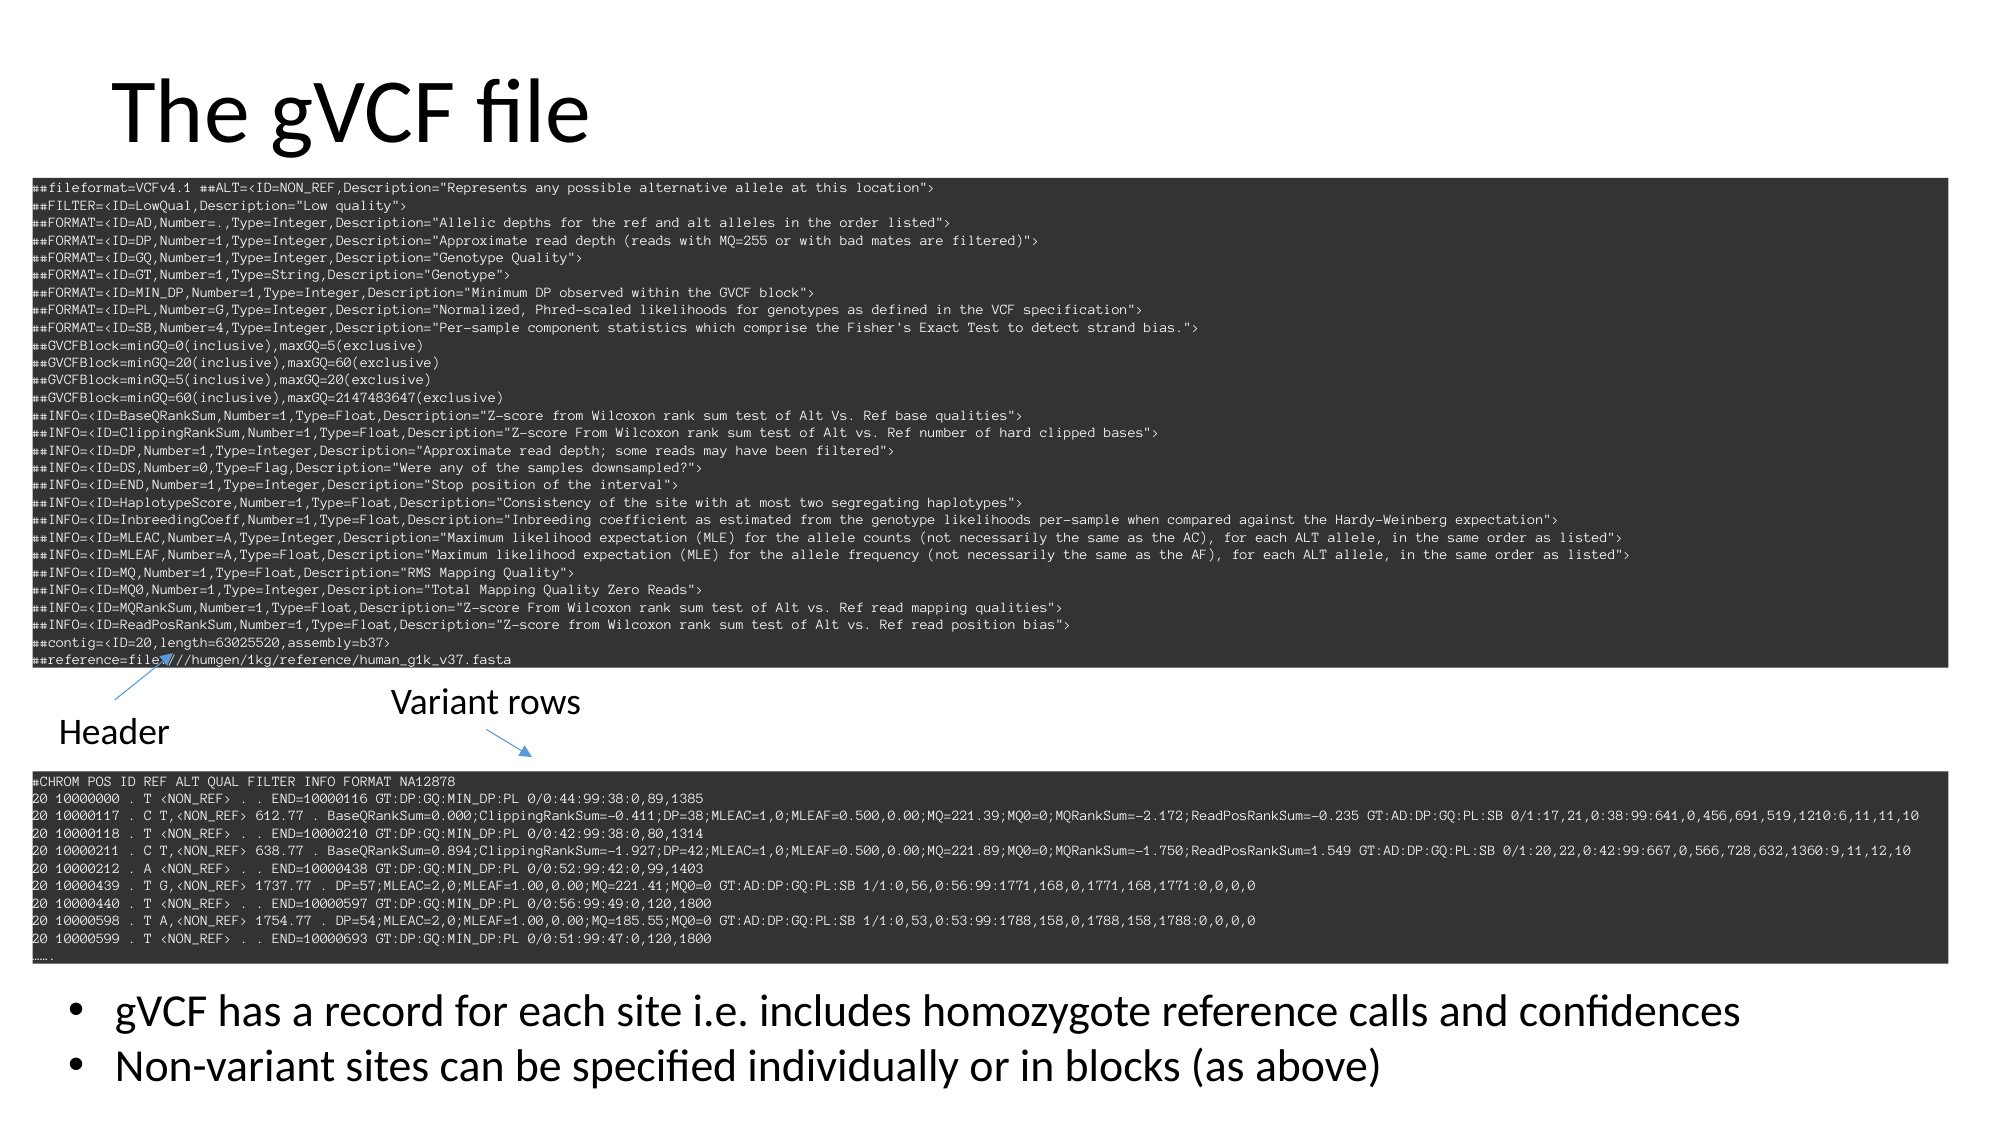

# The gVCF file
##fileformat=VCFv4.1 ##ALT=<ID=NON_REF,Description="Represents any possible alternative allele at this location">
##FILTER=<ID=LowQual,Description="Low quality">
##FORMAT=<ID=AD,Number=.,Type=Integer,Description="Allelic depths for the ref and alt alleles in the order listed">
##FORMAT=<ID=DP,Number=1,Type=Integer,Description="Approximate read depth (reads with MQ=255 or with bad mates are filtered)">
##FORMAT=<ID=GQ,Number=1,Type=Integer,Description="Genotype Quality">
##FORMAT=<ID=GT,Number=1,Type=String,Description="Genotype">
##FORMAT=<ID=MIN_DP,Number=1,Type=Integer,Description="Minimum DP observed within the GVCF block">
##FORMAT=<ID=PL,Number=G,Type=Integer,Description="Normalized, Phred-scaled likelihoods for genotypes as defined in the VCF specification">
##FORMAT=<ID=SB,Number=4,Type=Integer,Description="Per-sample component statistics which comprise the Fisher's Exact Test to detect strand bias.">
##GVCFBlock=minGQ=0(inclusive),maxGQ=5(exclusive)
##GVCFBlock=minGQ=20(inclusive),maxGQ=60(exclusive)
##GVCFBlock=minGQ=5(inclusive),maxGQ=20(exclusive)
##GVCFBlock=minGQ=60(inclusive),maxGQ=2147483647(exclusive)
##INFO=<ID=BaseQRankSum,Number=1,Type=Float,Description="Z-score from Wilcoxon rank sum test of Alt Vs. Ref base qualities">
##INFO=<ID=ClippingRankSum,Number=1,Type=Float,Description="Z-score From Wilcoxon rank sum test of Alt vs. Ref number of hard clipped bases">
##INFO=<ID=DP,Number=1,Type=Integer,Description="Approximate read depth; some reads may have been filtered">
##INFO=<ID=DS,Number=0,Type=Flag,Description="Were any of the samples downsampled?">
##INFO=<ID=END,Number=1,Type=Integer,Description="Stop position of the interval">
##INFO=<ID=HaplotypeScore,Number=1,Type=Float,Description="Consistency of the site with at most two segregating haplotypes">
##INFO=<ID=InbreedingCoeff,Number=1,Type=Float,Description="Inbreeding coefficient as estimated from the genotype likelihoods per-sample when compared against the Hardy-Weinberg expectation">
##INFO=<ID=MLEAC,Number=A,Type=Integer,Description="Maximum likelihood expectation (MLE) for the allele counts (not necessarily the same as the AC), for each ALT allele, in the same order as listed">
##INFO=<ID=MLEAF,Number=A,Type=Float,Description="Maximum likelihood expectation (MLE) for the allele frequency (not necessarily the same as the AF), for each ALT allele, in the same order as listed">
##INFO=<ID=MQ,Number=1,Type=Float,Description="RMS Mapping Quality">
##INFO=<ID=MQ0,Number=1,Type=Integer,Description="Total Mapping Quality Zero Reads">
##INFO=<ID=MQRankSum,Number=1,Type=Float,Description="Z-score From Wilcoxon rank sum test of Alt vs. Ref read mapping qualities">
##INFO=<ID=ReadPosRankSum,Number=1,Type=Float,Description="Z-score from Wilcoxon rank sum test of Alt vs. Ref read position bias">
##contig=<ID=20,length=63025520,assembly=b37>
##reference=file:///humgen/1kg/reference/human_g1k_v37.fasta
Variant rows
Header
#CHROM POS ID REF ALT QUAL FILTER INFO FORMAT NA12878
20 10000000 . T <NON_REF> . . END=10000116 GT:DP:GQ:MIN_DP:PL 0/0:44:99:38:0,89,1385
20 10000117 . C T,<NON_REF> 612.77 . BaseQRankSum=0.000;ClippingRankSum=-0.411;DP=38;MLEAC=1,0;MLEAF=0.500,0.00;MQ=221.39;MQ0=0;MQRankSum=-2.172;ReadPosRankSum=-0.235 GT:AD:DP:GQ:PL:SB 0/1:17,21,0:38:99:641,0,456,691,519,1210:6,11,11,10
20 10000118 . T <NON_REF> . . END=10000210 GT:DP:GQ:MIN_DP:PL 0/0:42:99:38:0,80,1314
20 10000211 . C T,<NON_REF> 638.77 . BaseQRankSum=0.894;ClippingRankSum=-1.927;DP=42;MLEAC=1,0;MLEAF=0.500,0.00;MQ=221.89;MQ0=0;MQRankSum=-1.750;ReadPosRankSum=1.549 GT:AD:DP:GQ:PL:SB 0/1:20,22,0:42:99:667,0,566,728,632,1360:9,11,12,10
20 10000212 . A <NON_REF> . . END=10000438 GT:DP:GQ:MIN_DP:PL 0/0:52:99:42:0,99,1403
20 10000439 . T G,<NON_REF> 1737.77 . DP=57;MLEAC=2,0;MLEAF=1.00,0.00;MQ=221.41;MQ0=0 GT:AD:DP:GQ:PL:SB 1/1:0,56,0:56:99:1771,168,0,1771,168,1771:0,0,0,0
20 10000440 . T <NON_REF> . . END=10000597 GT:DP:GQ:MIN_DP:PL 0/0:56:99:49:0,120,1800
20 10000598 . T A,<NON_REF> 1754.77 . DP=54;MLEAC=2,0;MLEAF=1.00,0.00;MQ=185.55;MQ0=0 GT:AD:DP:GQ:PL:SB 1/1:0,53,0:53:99:1788,158,0,1788,158,1788:0,0,0,0
20 10000599 . T <NON_REF> . . END=10000693 GT:DP:GQ:MIN_DP:PL 0/0:51:99:47:0,120,1800
…….
gVCF has a record for each site i.e. includes homozygote reference calls and confidences
Non-variant sites can be specified individually or in blocks (as above)